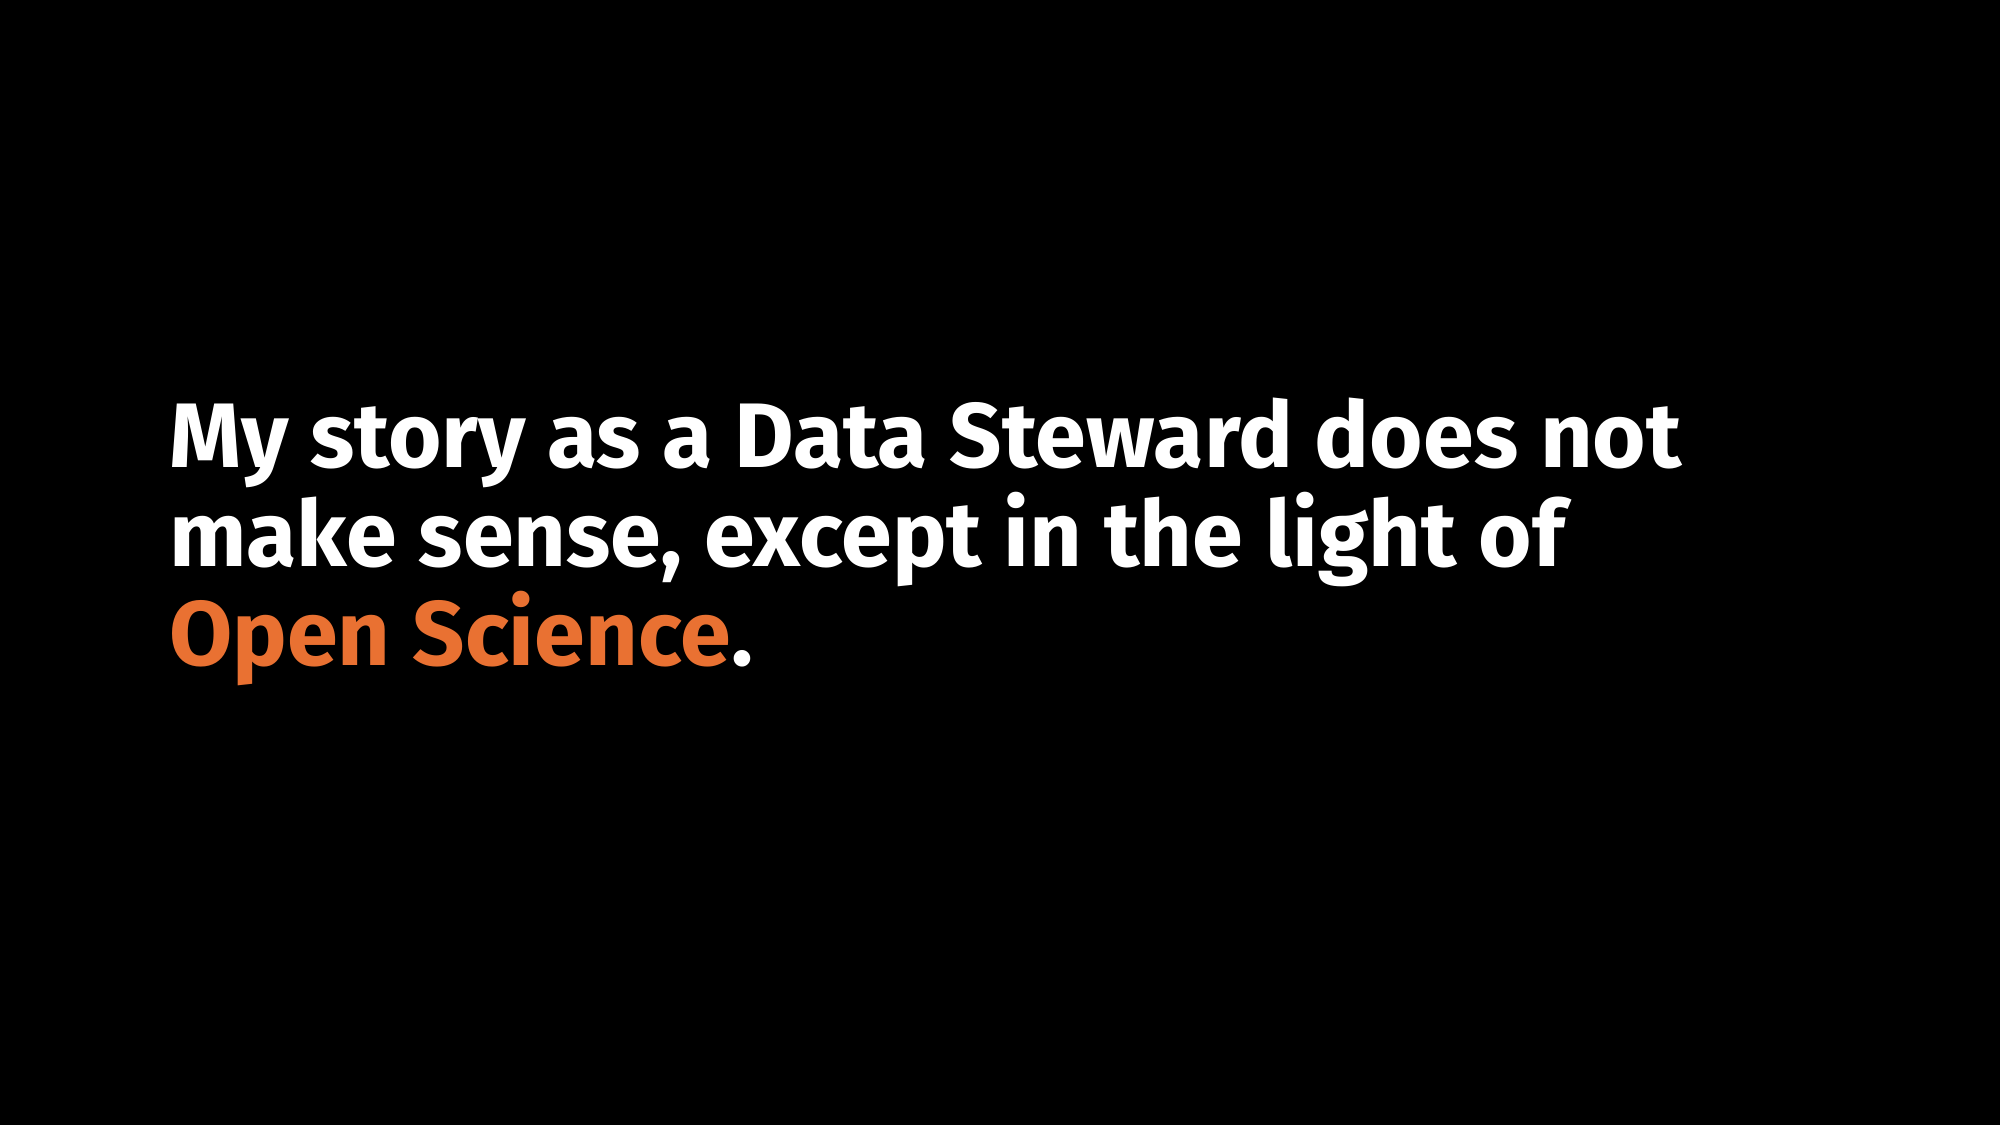

# My story as a Data Steward does not make sense, except in the light of Open Science.